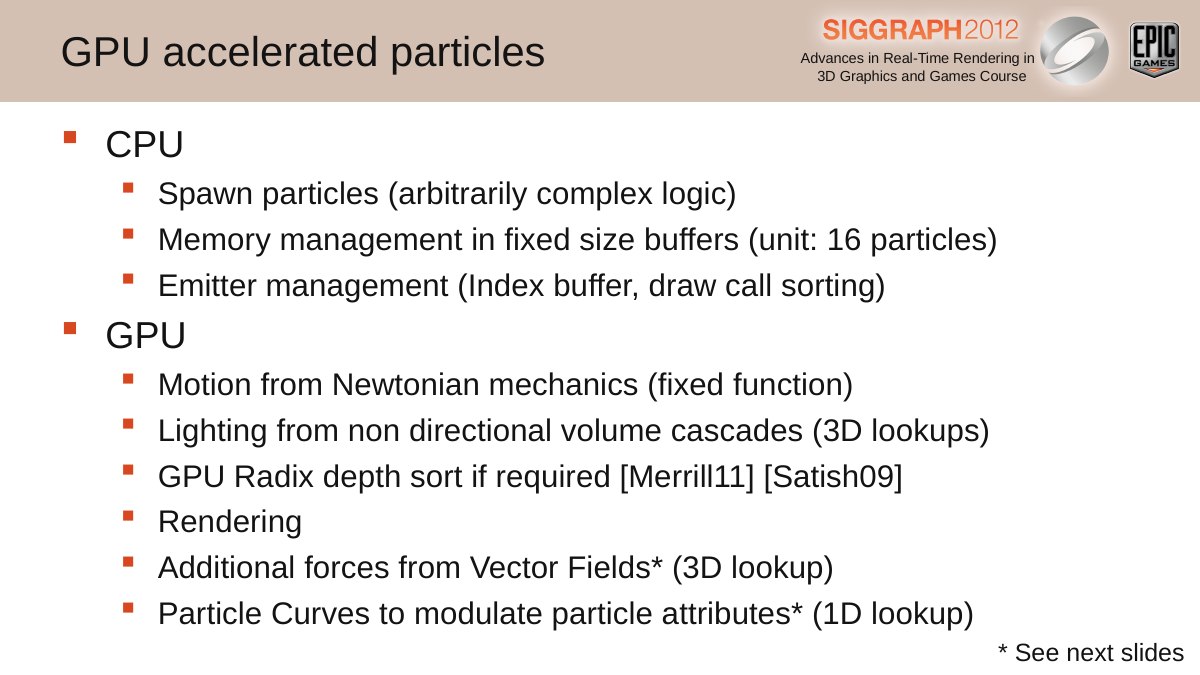

GPU accelerated particles
CPU
Spawn particles (arbitrarily complex logic)
Memory management in fixed size buffers (unit: 16 particles)
Emitter management (Index buffer, draw call sorting)
GPU
Motion from Newtonian mechanics (fixed function)
Lighting from non directional volume cascades (3D lookups)
GPU Radix depth sort if required [Merrill11] [Satish09]
Rendering
Additional forces from Vector Fields* (3D lookup)
Particle Curves to modulate particle attributes* (1D lookup)
* See next slides